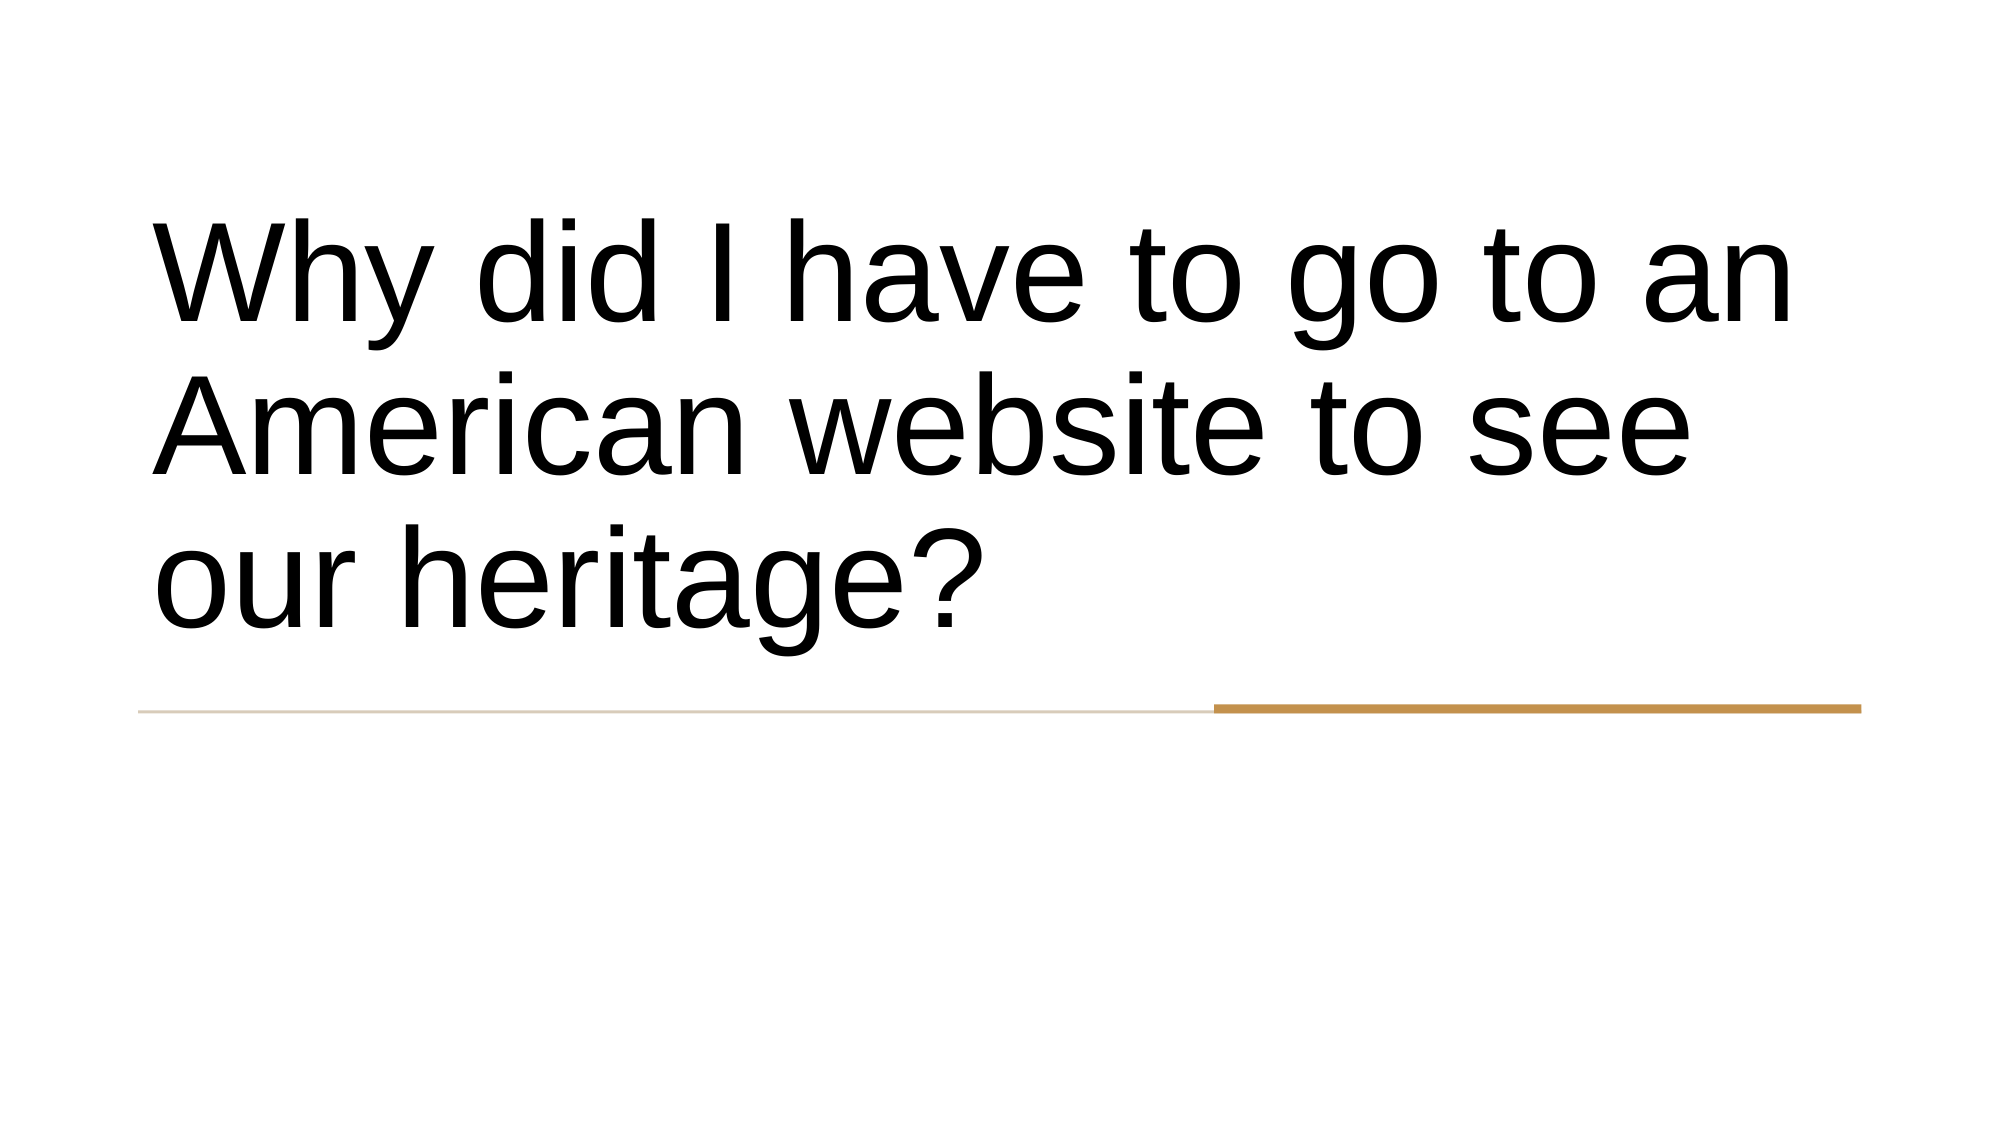

# Why did I have to go to an American website to see our heritage?